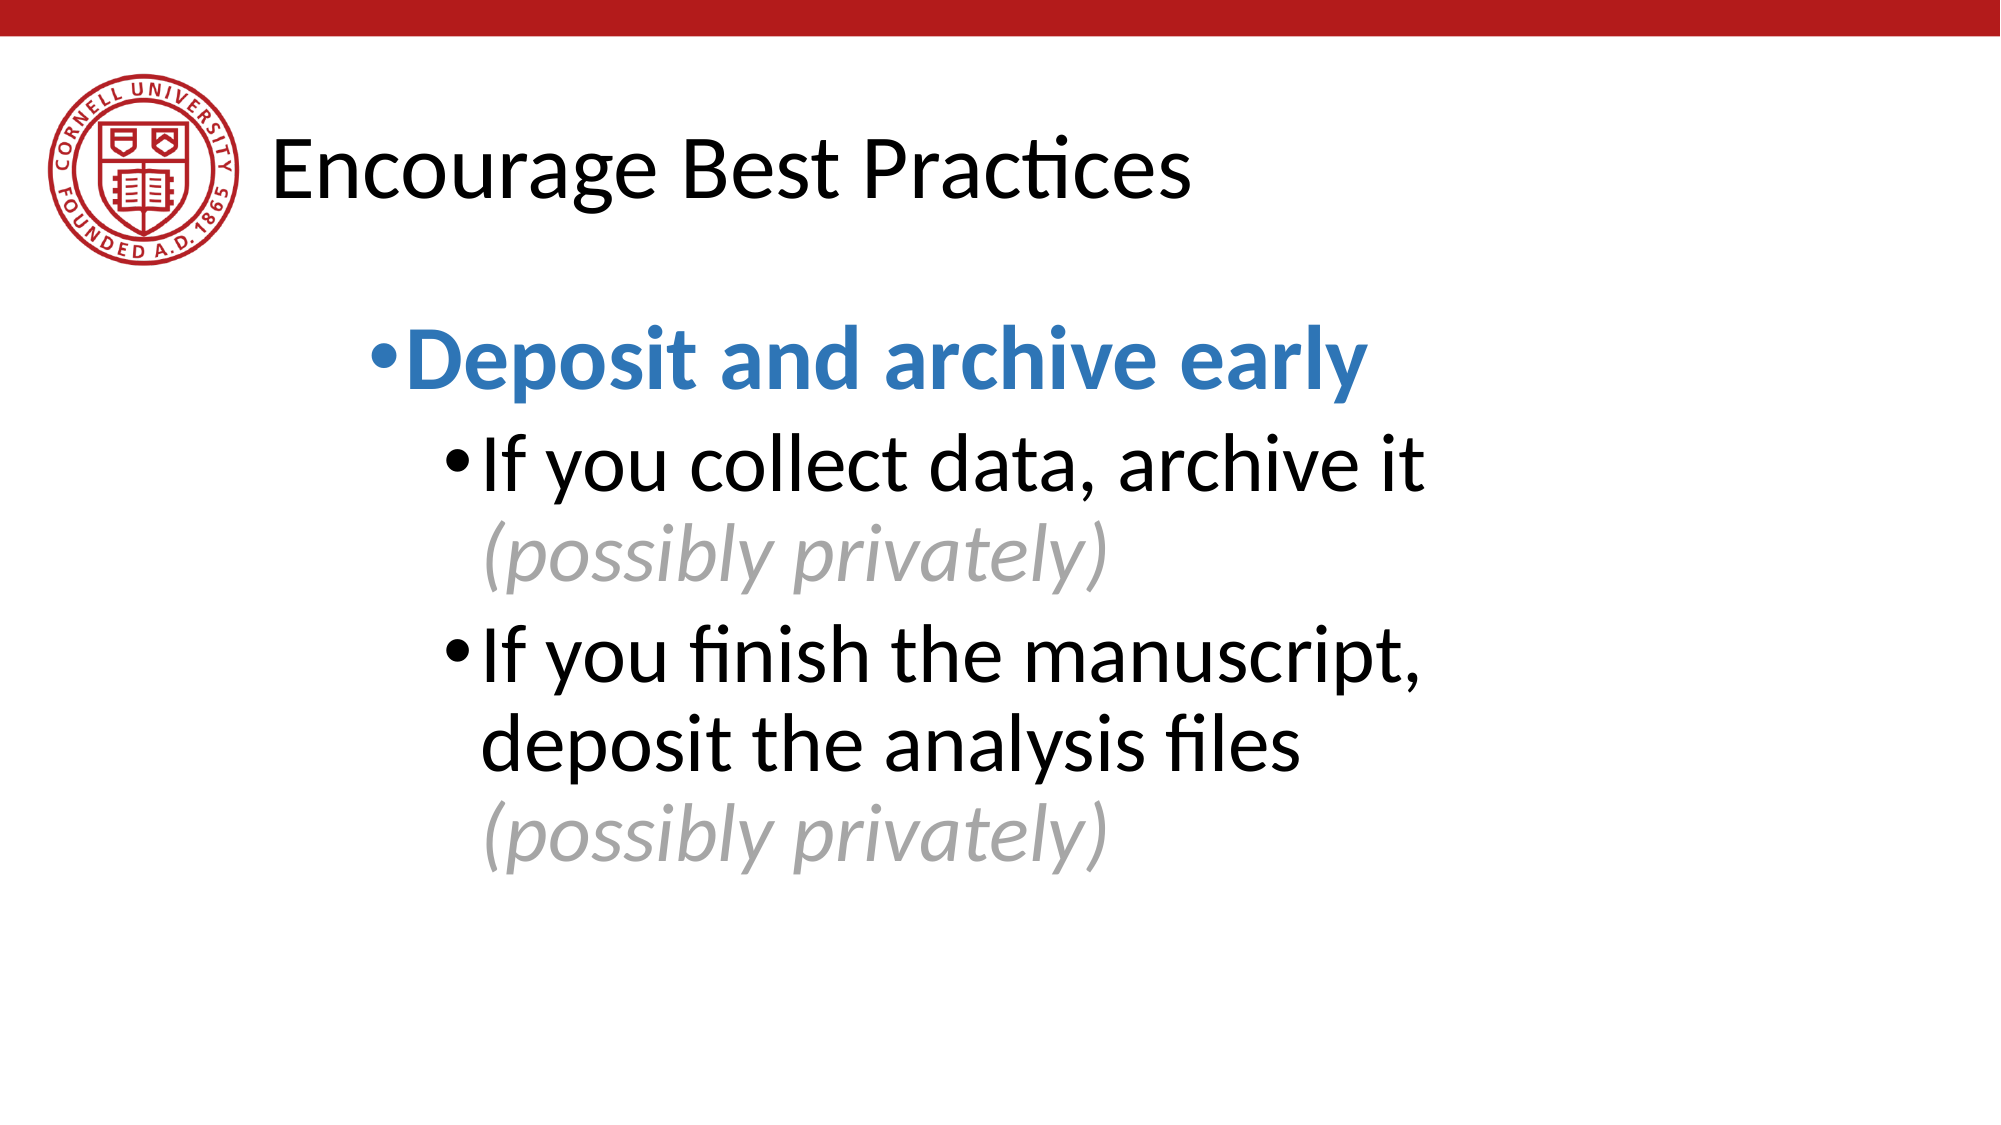

# Encourage Best Practices
Deposit and archive early
If you collect data, archive it
(possibly privately)
If you finish the manuscript, deposit the analysis files
(possibly privately)